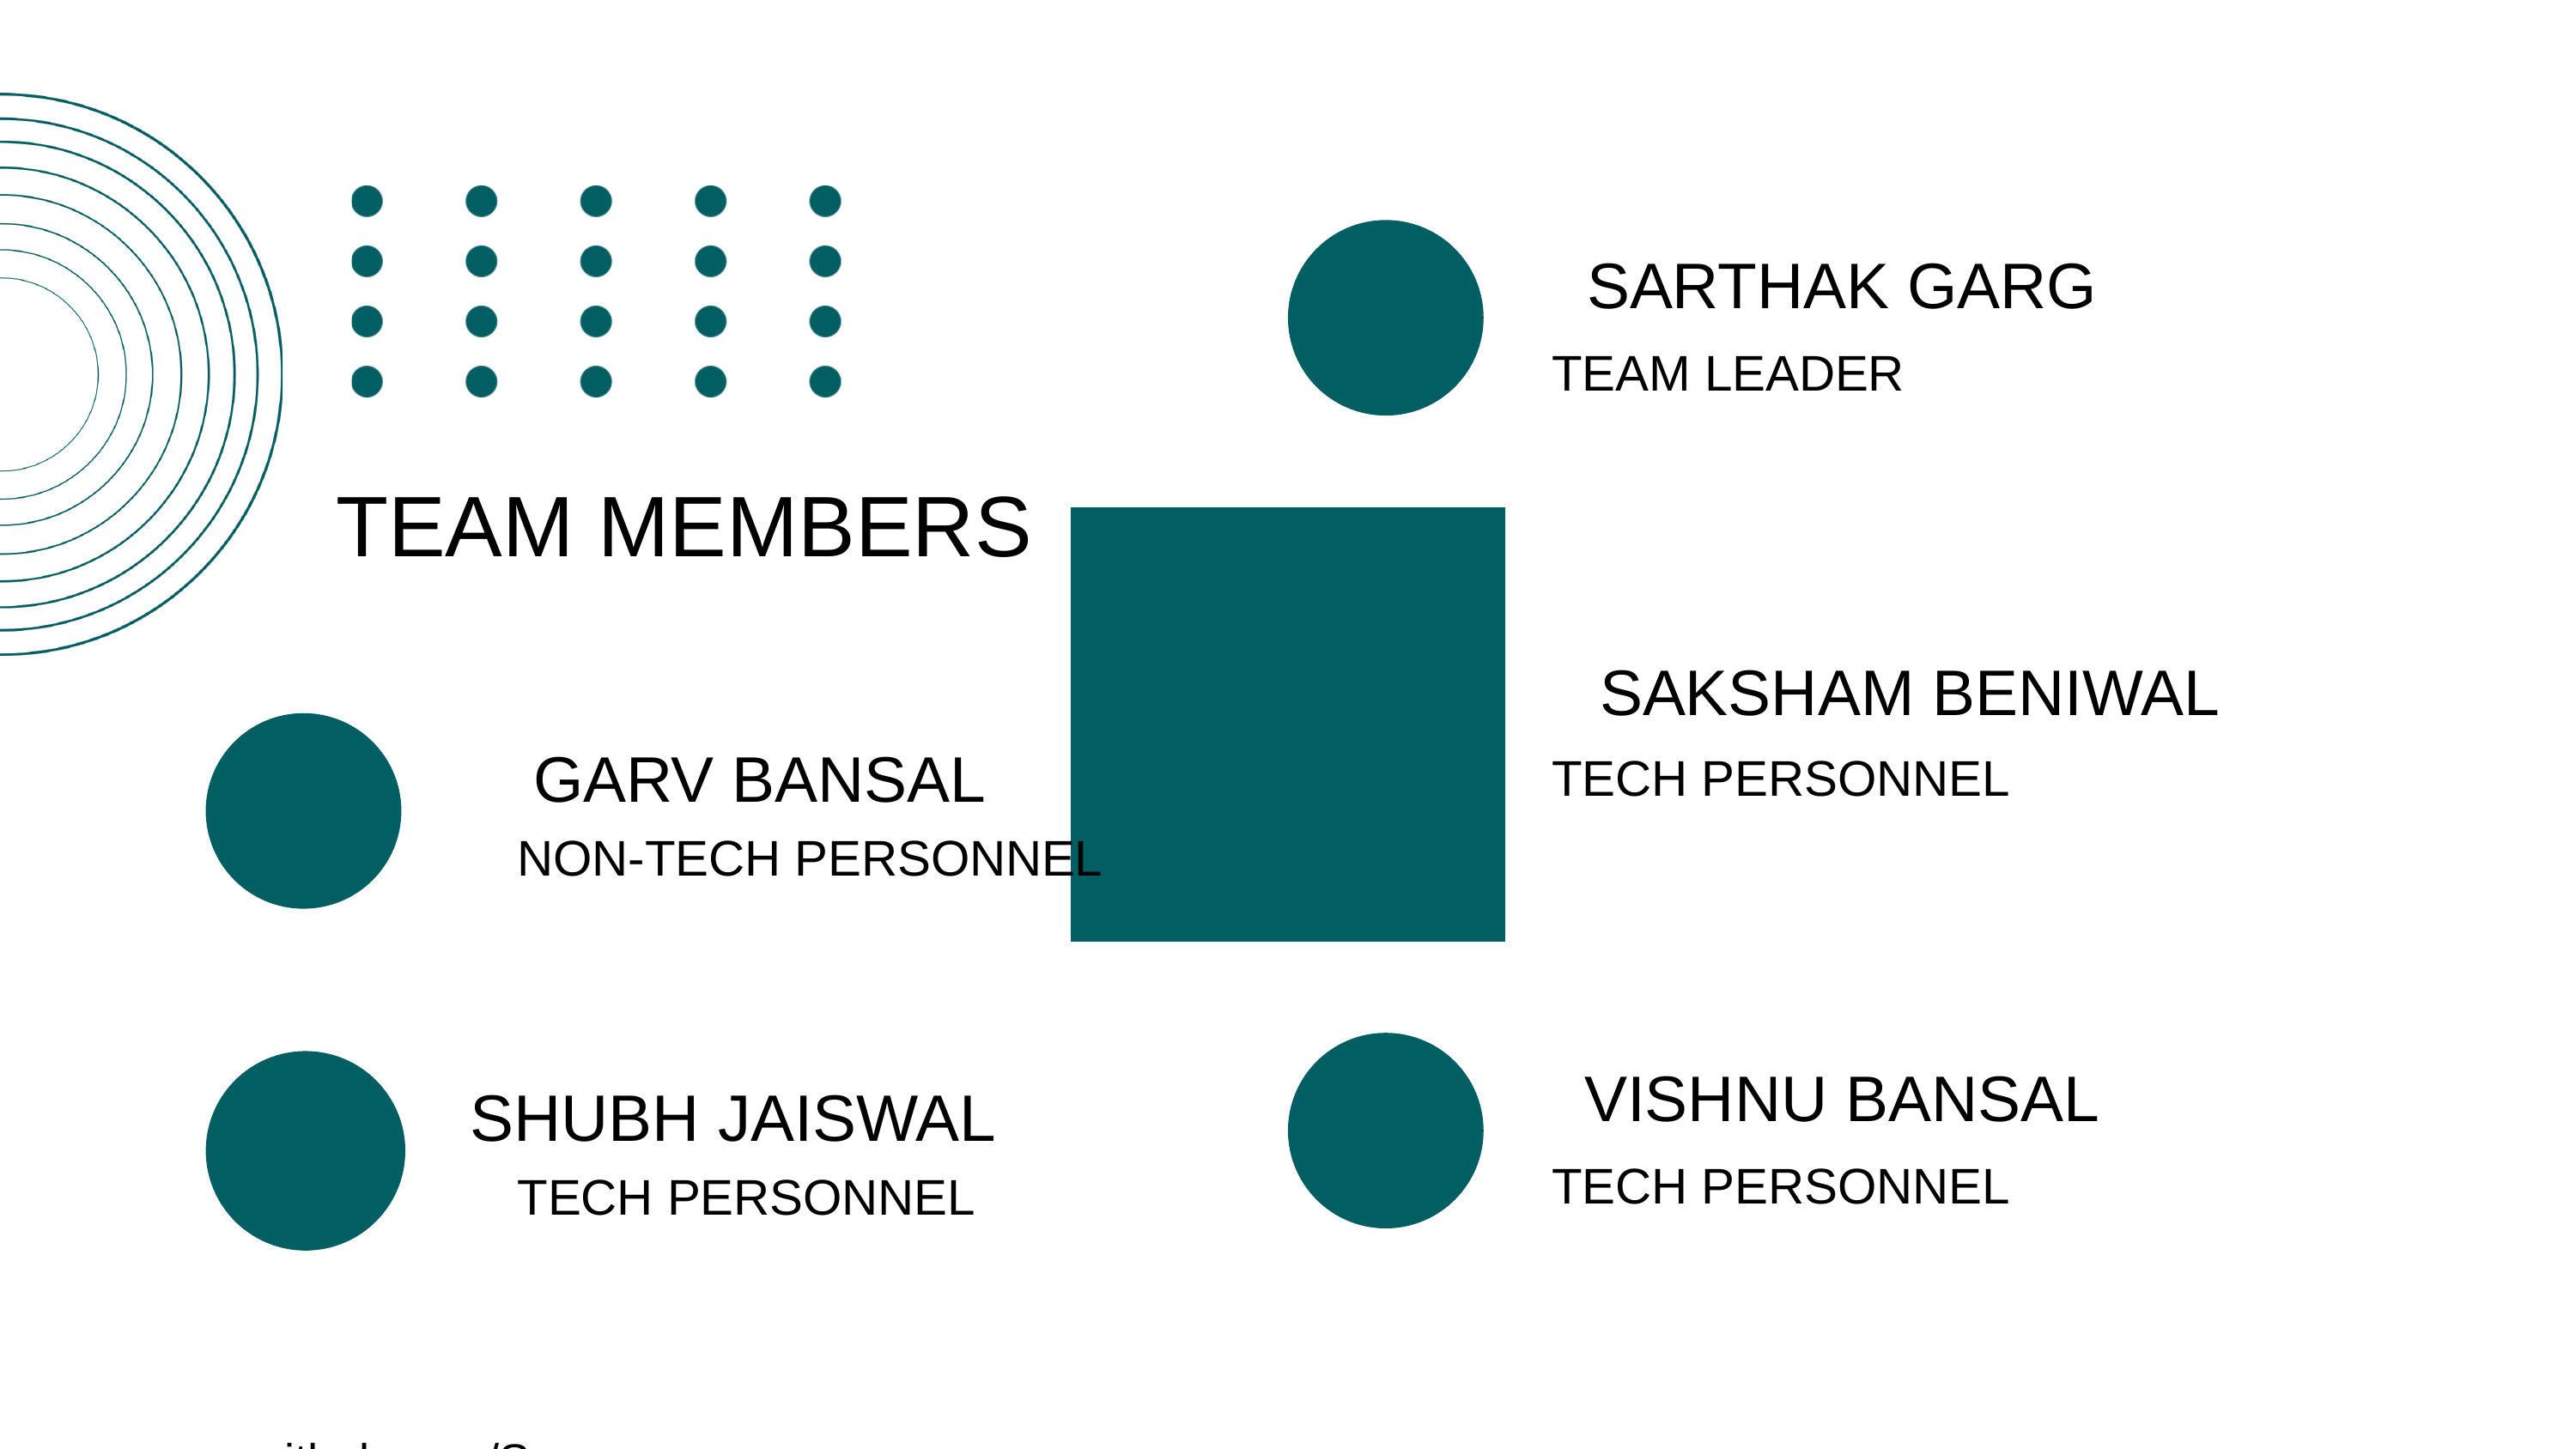

SARTHAK GARG
TEAM LEADER

TEAM MEMBERS

SAKSHAM BENIWAL

GARV BANSAL
TECH PERSONNEL
NON-TECH PERSONNEL

VISHNU BANSAL

SHUBH JAISWAL
TECH PERSONNEL
TECH PERSONNEL

github.com/Sar-thak-3/BitByBit/